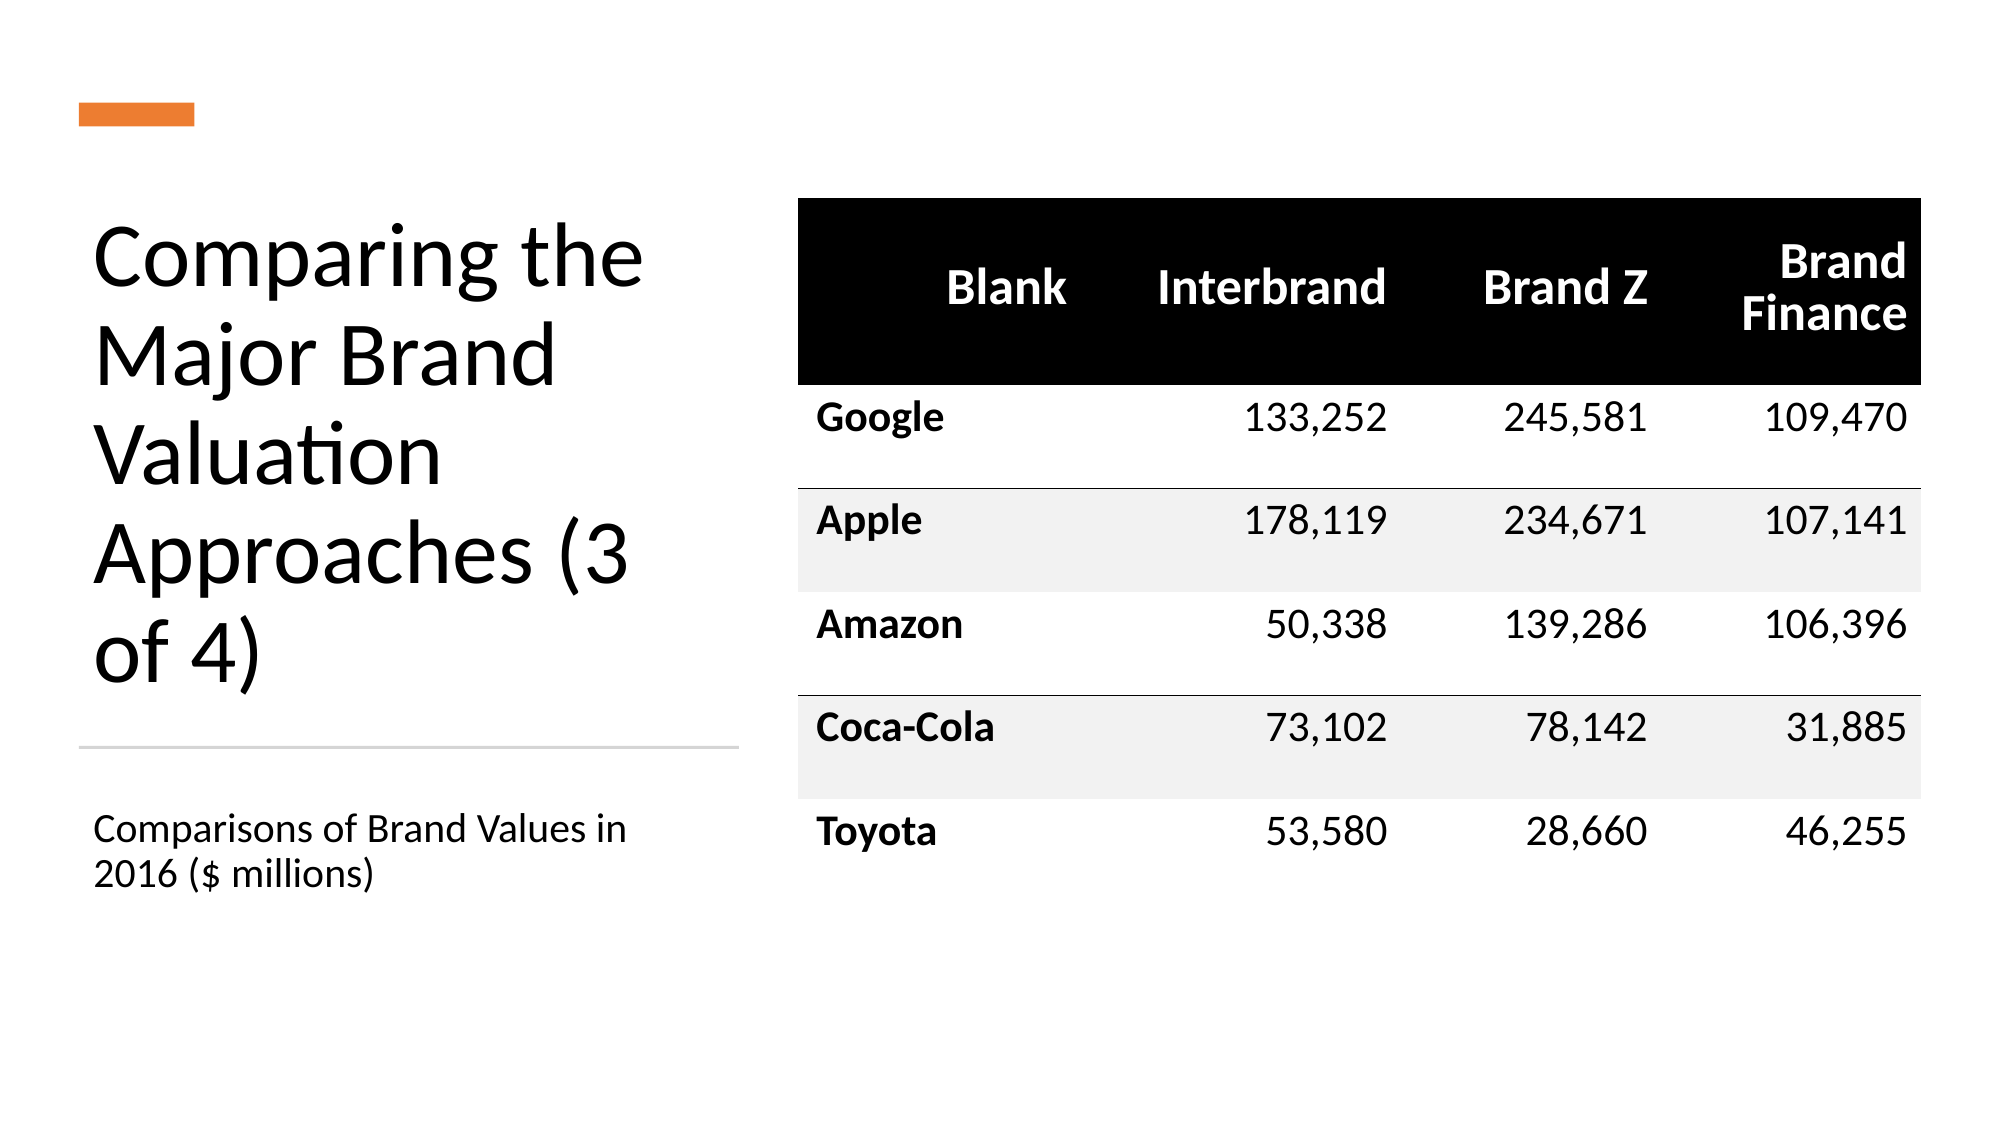

# Comparing the Major Brand Valuation Approaches (3 of 4)
| Blank | Interbrand | Brand Z | Brand Finance |
| --- | --- | --- | --- |
| Google | 133,252 | 245,581 | 109,470 |
| Apple | 178,119 | 234,671 | 107,141 |
| Amazon | 50,338 | 139,286 | 106,396 |
| Coca-Cola | 73,102 | 78,142 | 31,885 |
| Toyota | 53,580 | 28,660 | 46,255 |

Comparisons of Brand Values in 2016 ($ millions)